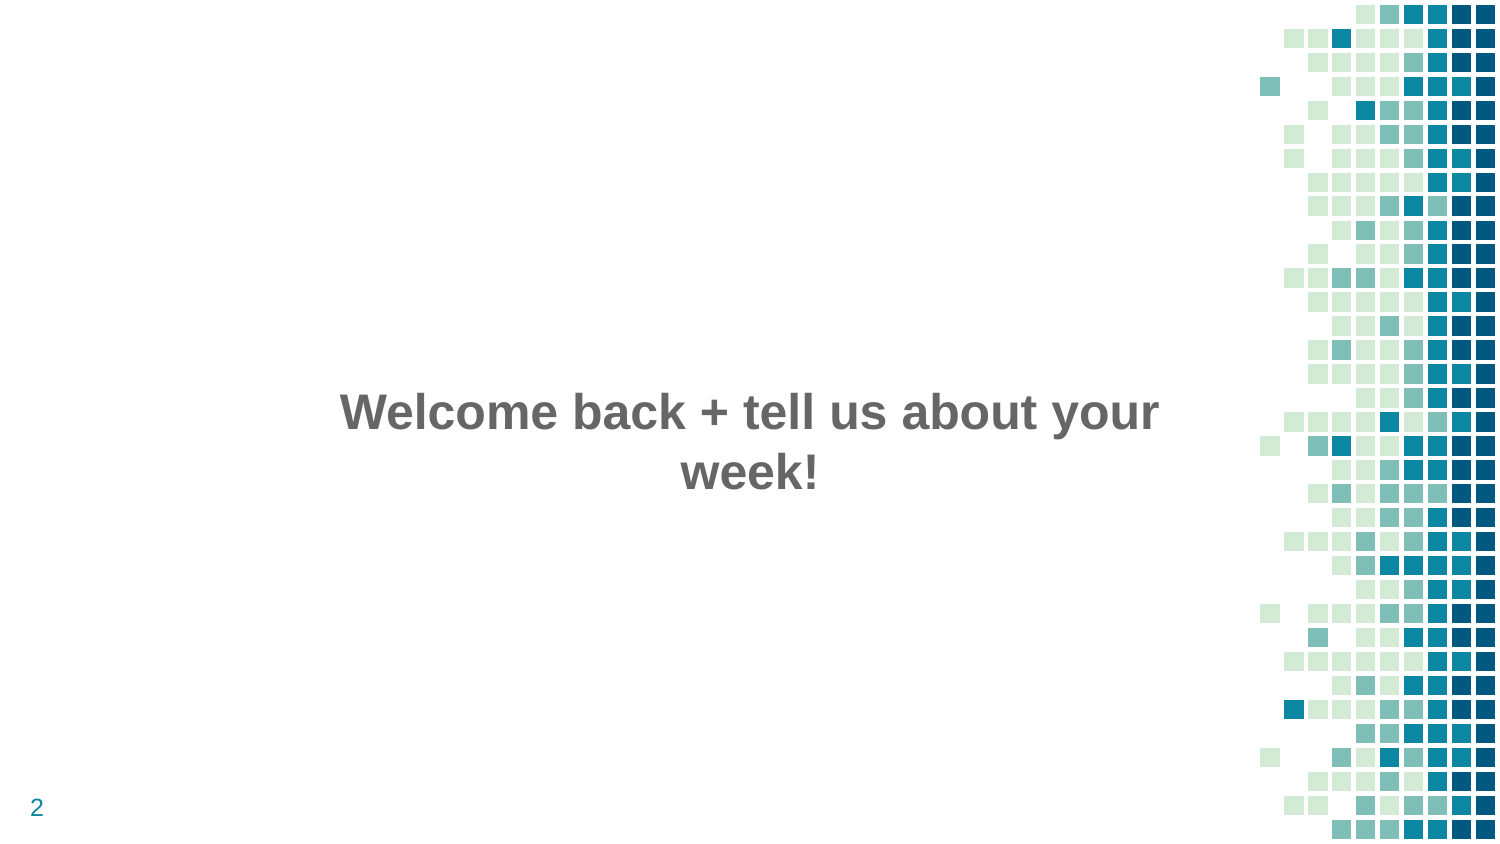

Welcome back + tell us about your week!
2